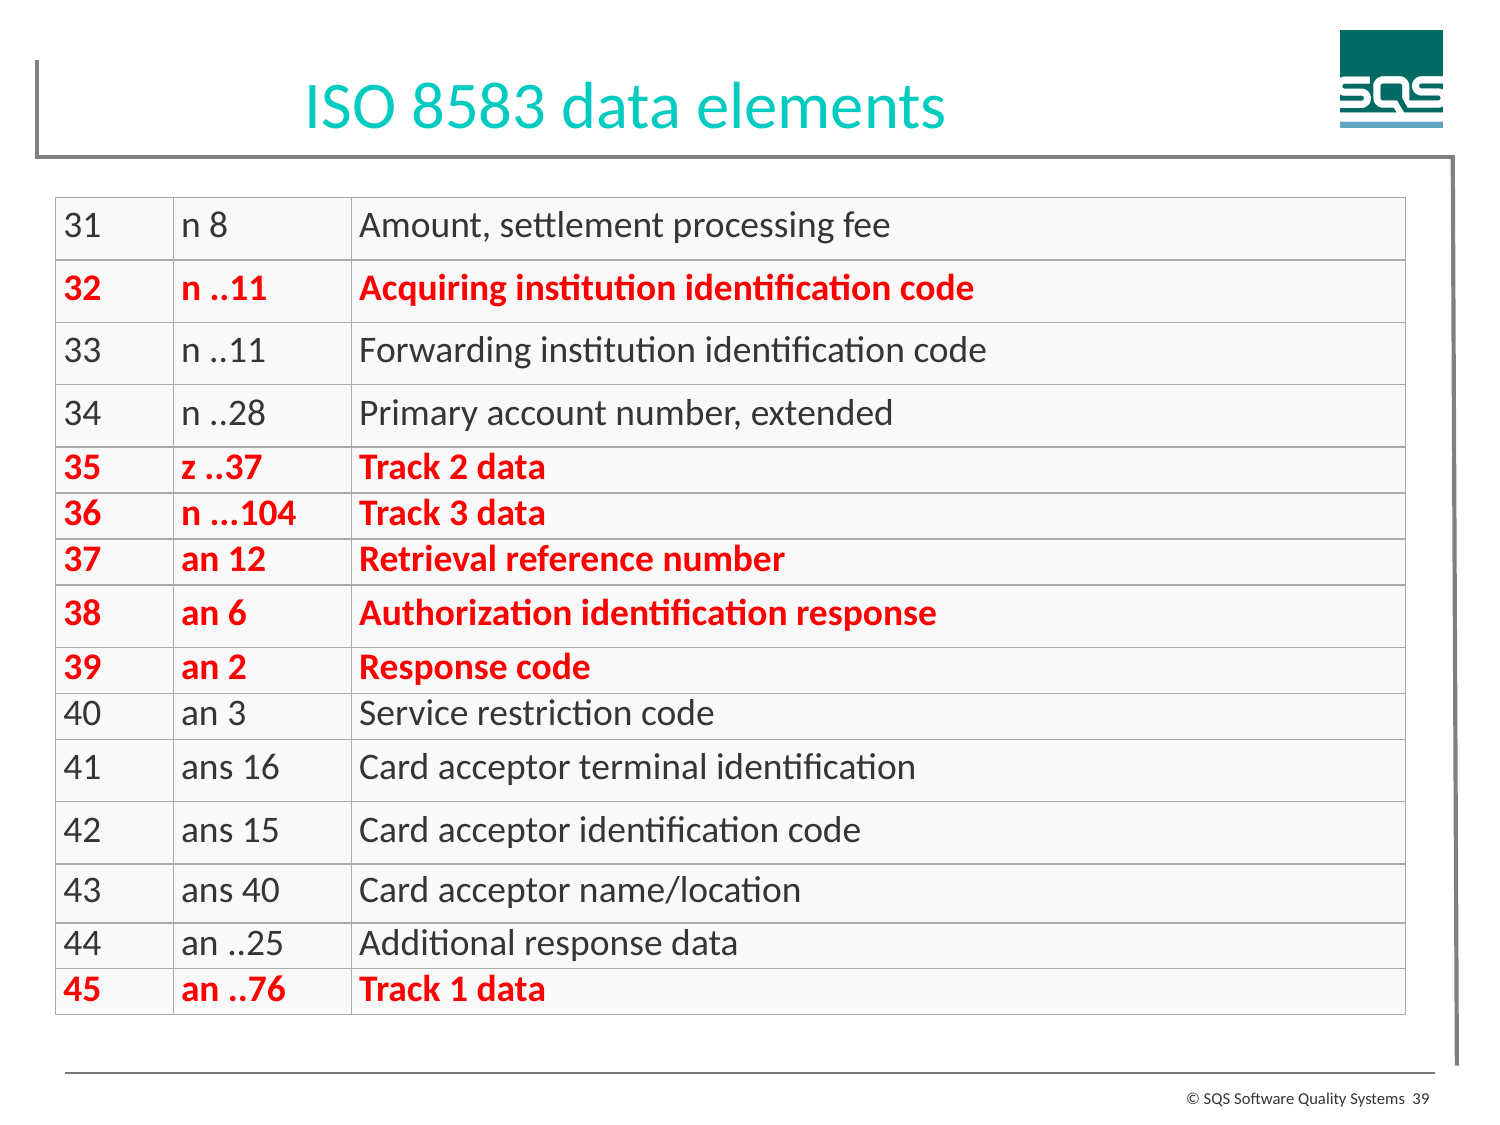

ISO 8583 data elements
| 31 | n 8 | Amount, settlement processing fee |
| --- | --- | --- |
| 32 | n ..11 | Acquiring institution identification code |
| 33 | n ..11 | Forwarding institution identification code |
| 34 | n ..28 | Primary account number, extended |
| 35 | z ..37 | Track 2 data |
| 36 | n ...104 | Track 3 data |
| 37 | an 12 | Retrieval reference number |
| 38 | an 6 | Authorization identification response |
| 39 | an 2 | Response code |
| 40 | an 3 | Service restriction code |
| 41 | ans 16 | Card acceptor terminal identification |
| 42 | ans 15 | Card acceptor identification code |
| 43 | ans 40 | Card acceptor name/location |
| 44 | an ..25 | Additional response data |
| 45 | an ..76 | Track 1 data |
39
© SQS Software Quality Systems